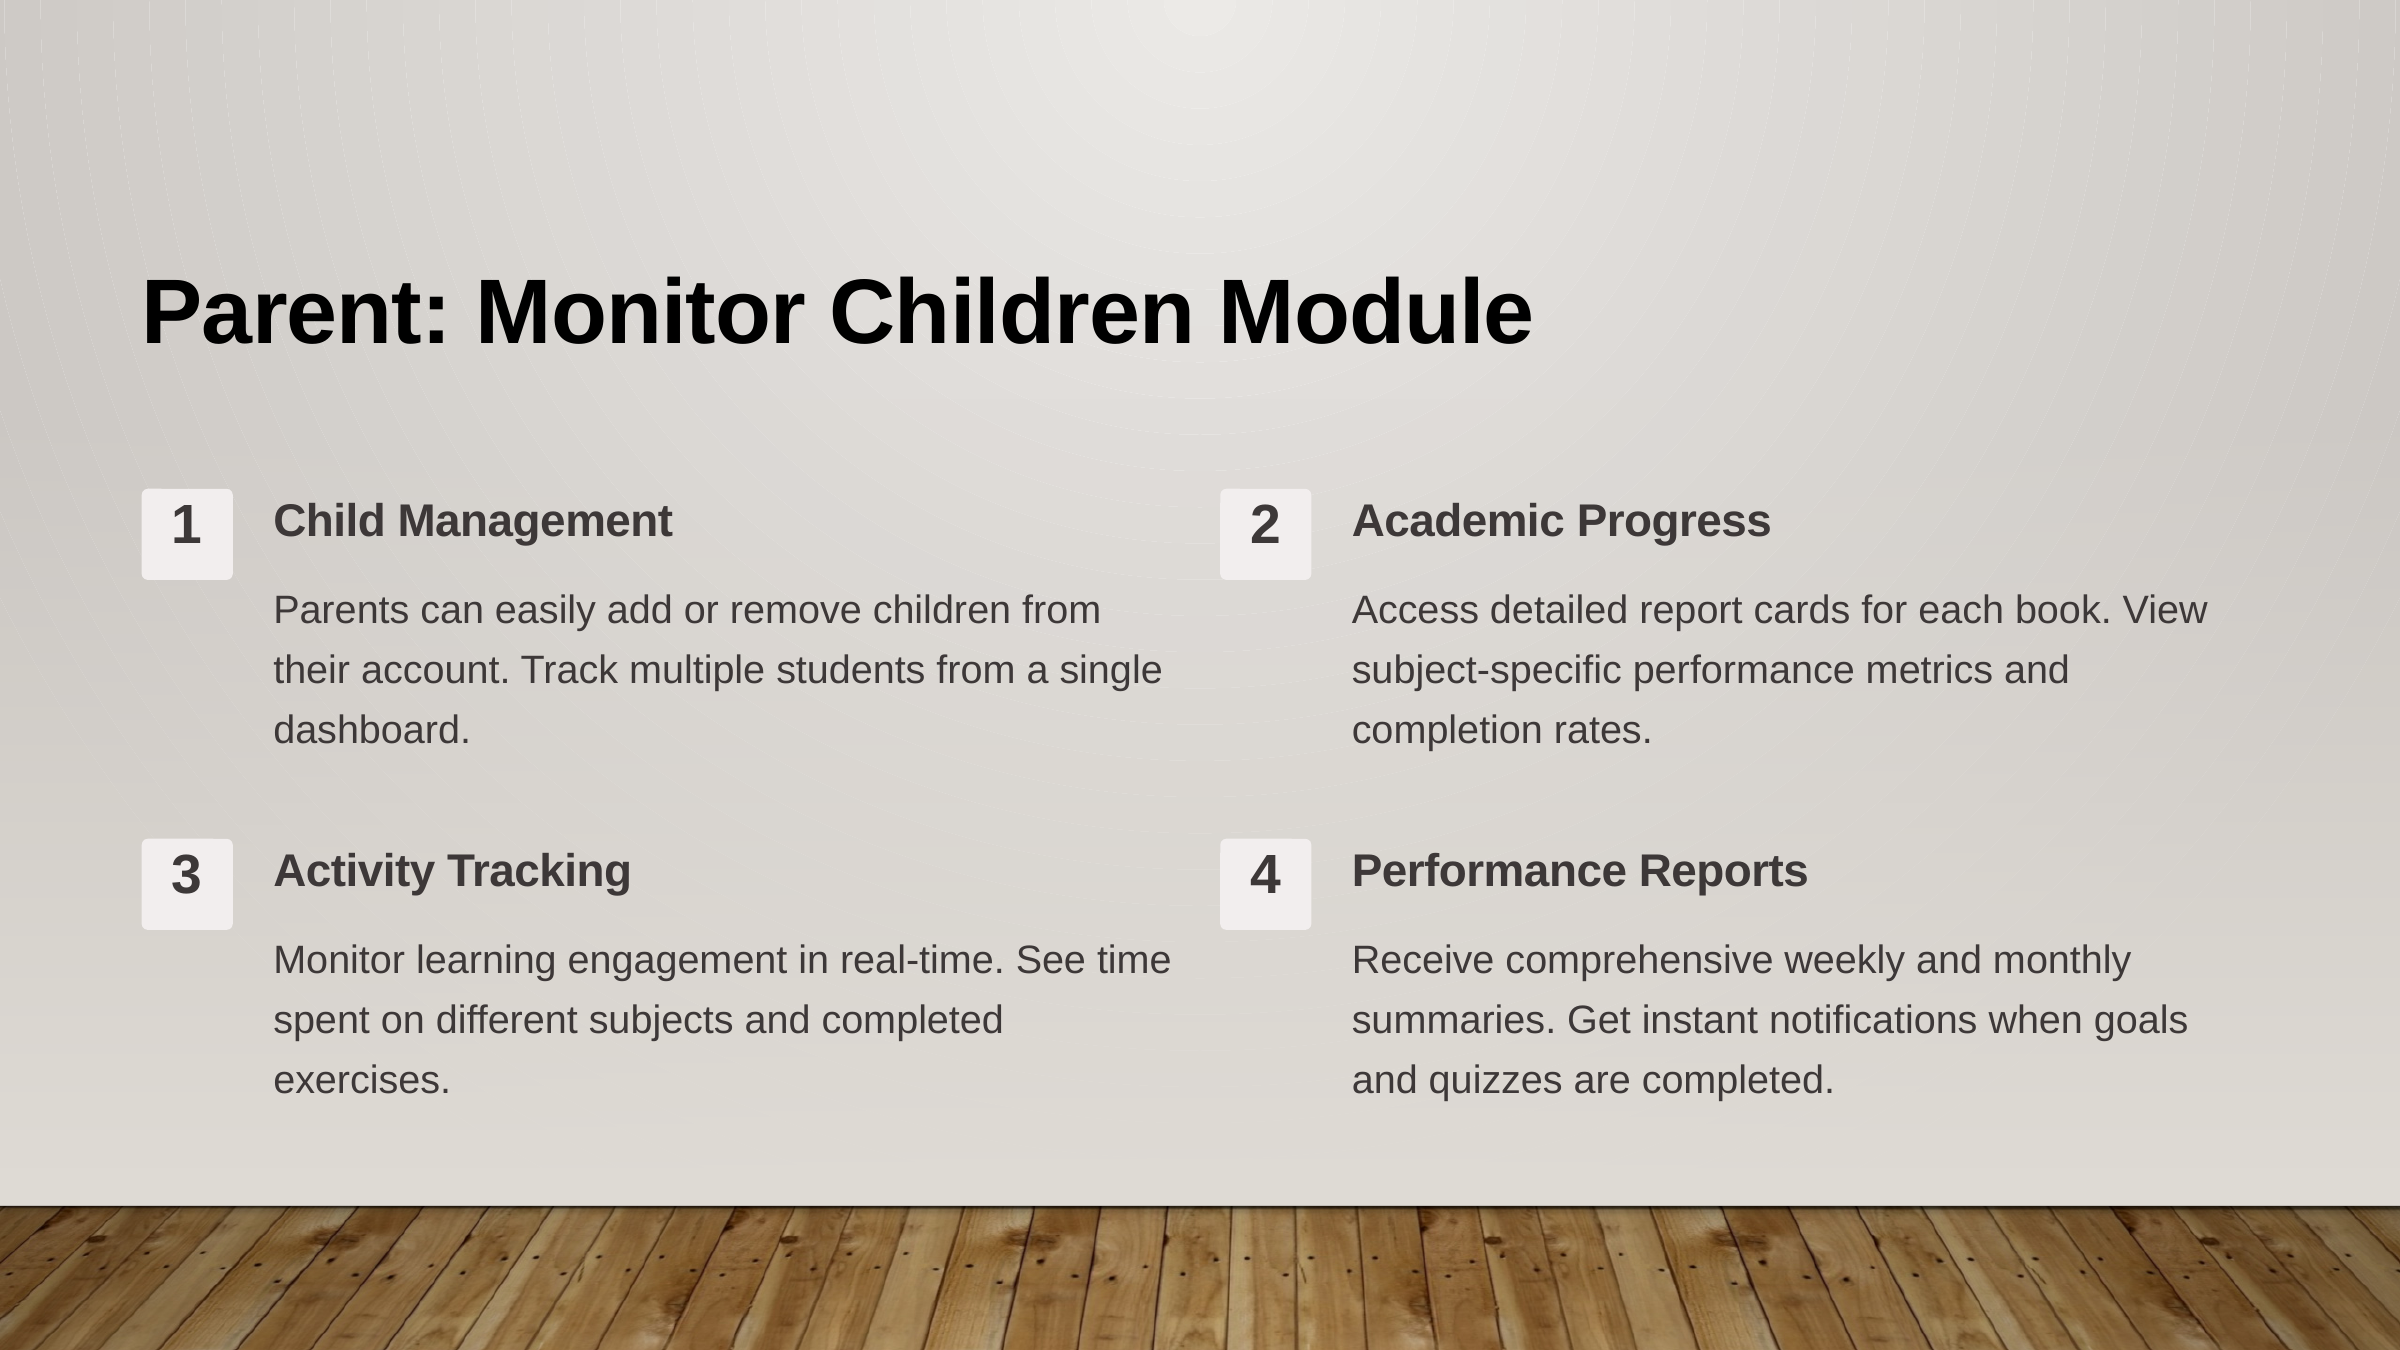

Parent: Monitor Children Module

Child Management

Academic Progress
1
2
Parents can easily add or remove children from their account. Track multiple students from a single dashboard.
Access detailed report cards for each book. View subject-specific performance metrics and completion rates.

Activity Tracking

Performance Reports
3
4
Monitor learning engagement in real-time. See time spent on different subjects and completed exercises.
Receive comprehensive weekly and monthly summaries. Get instant notifications when goals and quizzes are completed.